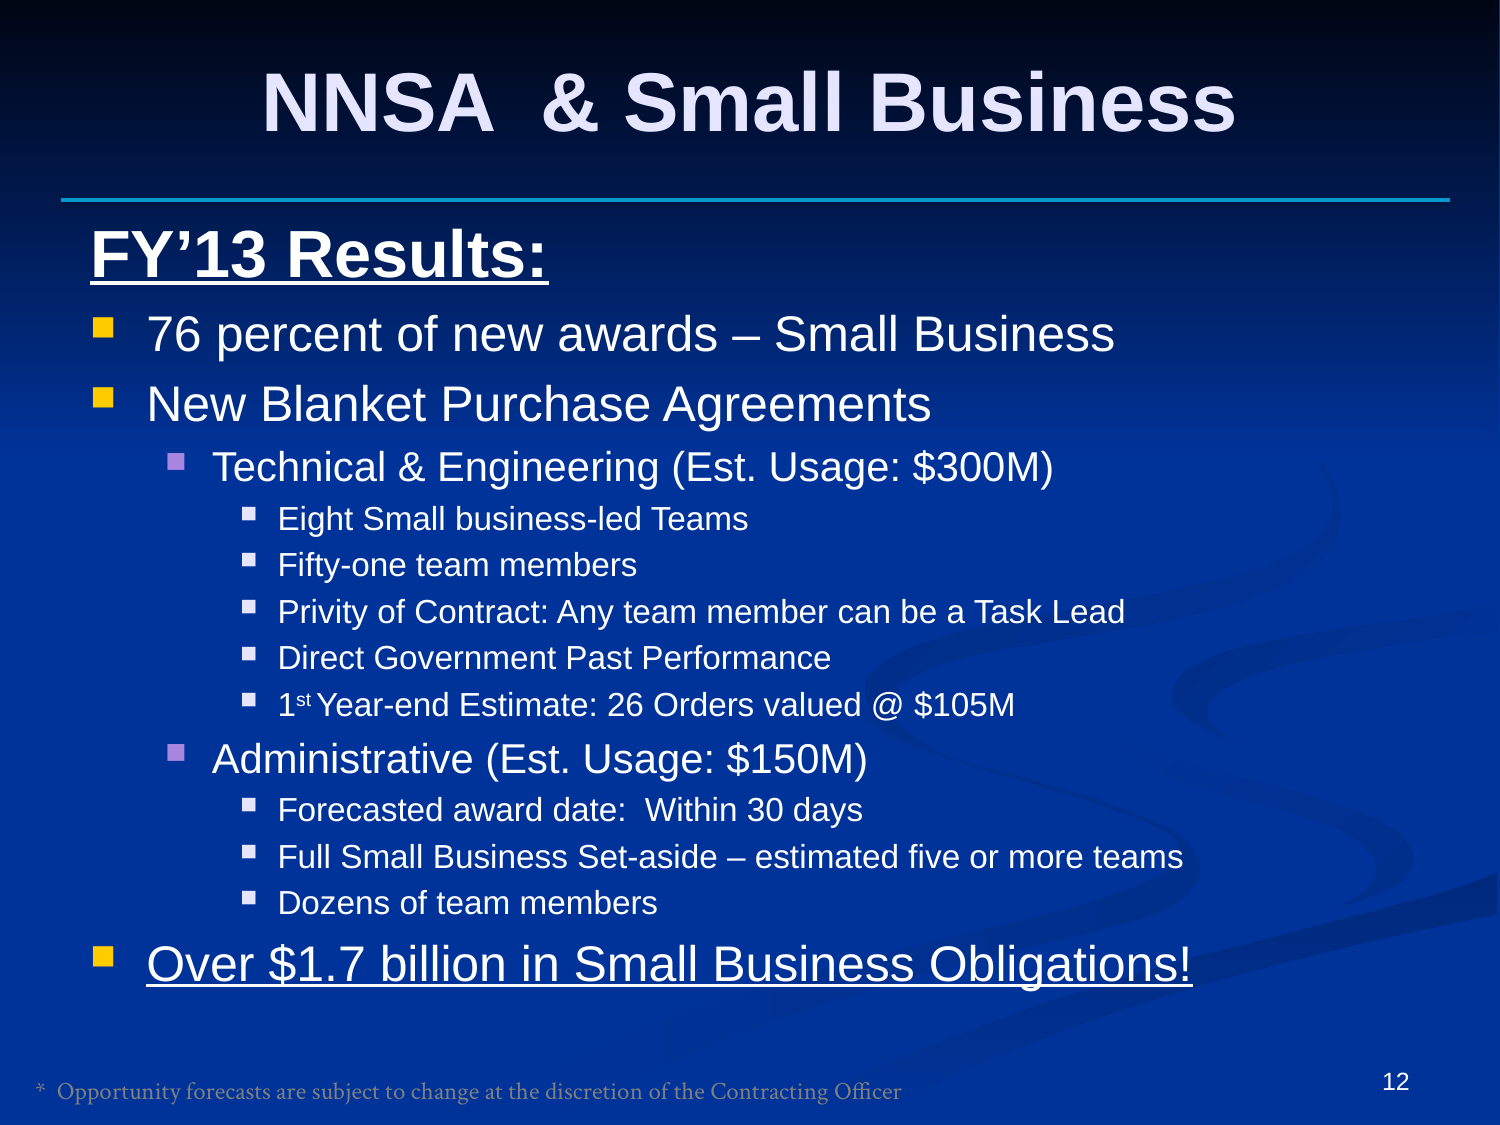

# NNSA  & Small Business
FY’13 Results:
76 percent of new awards – Small Business
New Blanket Purchase Agreements
Technical & Engineering (Est. Usage: $300M)
Eight Small business-led Teams
Fifty-one team members
Privity of Contract: Any team member can be a Task Lead
Direct Government Past Performance
1st Year-end Estimate: 26 Orders valued @ $105M
Administrative (Est. Usage: $150M)
Forecasted award date:  Within 30 days
Full Small Business Set-aside – estimated five or more teams
Dozens of team members
Over $1.7 billion in Small Business Obligations!

12
*  Opportunity forecasts are subject to change at the discretion of the Contracting Officer